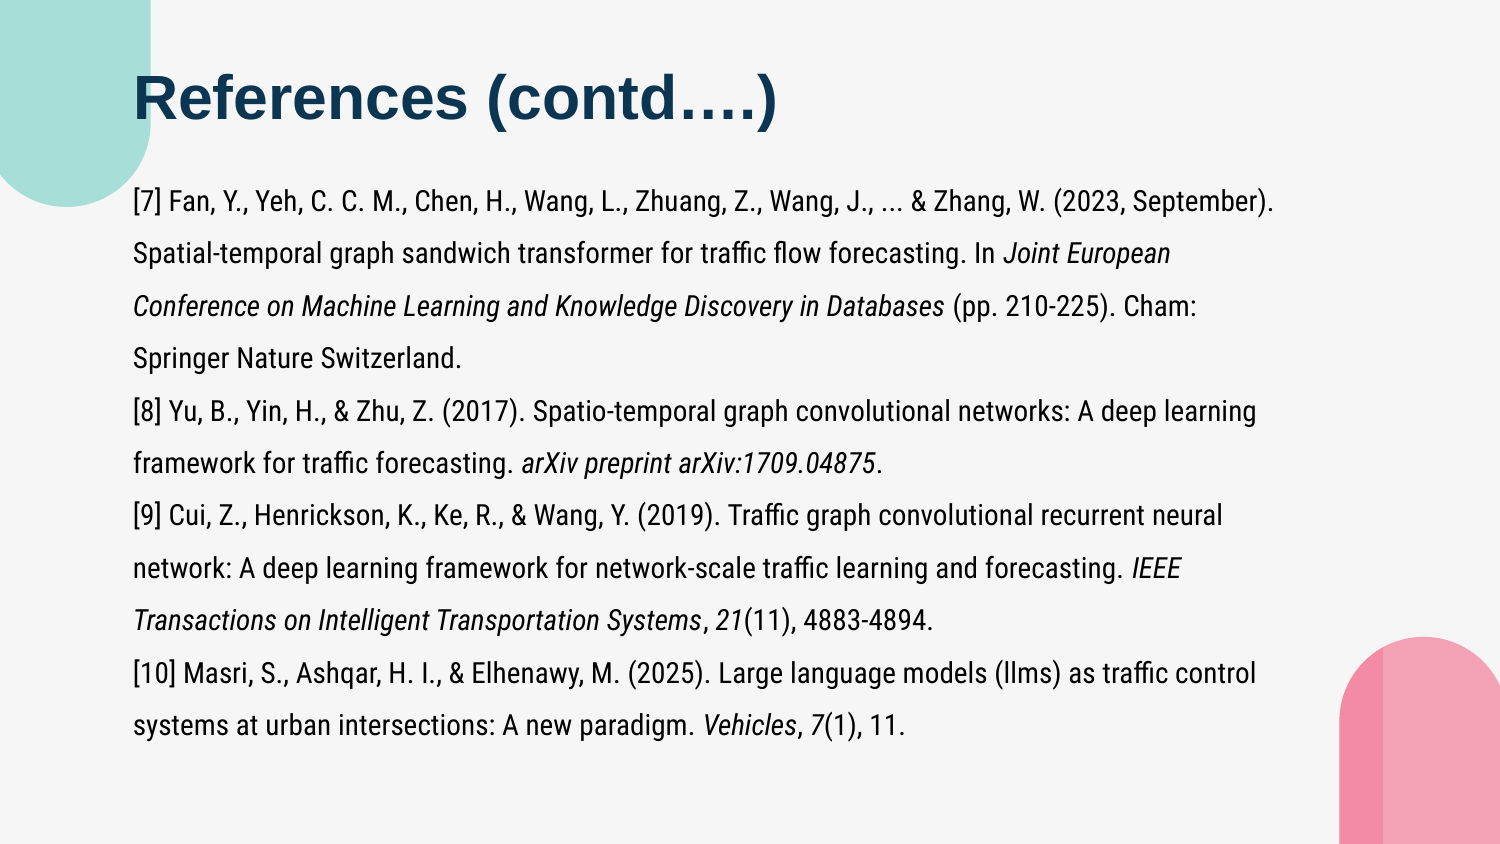

# References (contd….)
[7] Fan, Y., Yeh, C. C. M., Chen, H., Wang, L., Zhuang, Z., Wang, J., ... & Zhang, W. (2023, September). Spatial-temporal graph sandwich transformer for traffic flow forecasting. In Joint European Conference on Machine Learning and Knowledge Discovery in Databases (pp. 210-225). Cham: Springer Nature Switzerland.
[8] Yu, B., Yin, H., & Zhu, Z. (2017). Spatio-temporal graph convolutional networks: A deep learning framework for traffic forecasting. arXiv preprint arXiv:1709.04875.
[9] Cui, Z., Henrickson, K., Ke, R., & Wang, Y. (2019). Traffic graph convolutional recurrent neural network: A deep learning framework for network-scale traffic learning and forecasting. IEEE Transactions on Intelligent Transportation Systems, 21(11), 4883-4894.
[10] Masri, S., Ashqar, H. I., & Elhenawy, M. (2025). Large language models (llms) as traffic control systems at urban intersections: A new paradigm. Vehicles, 7(1), 11.